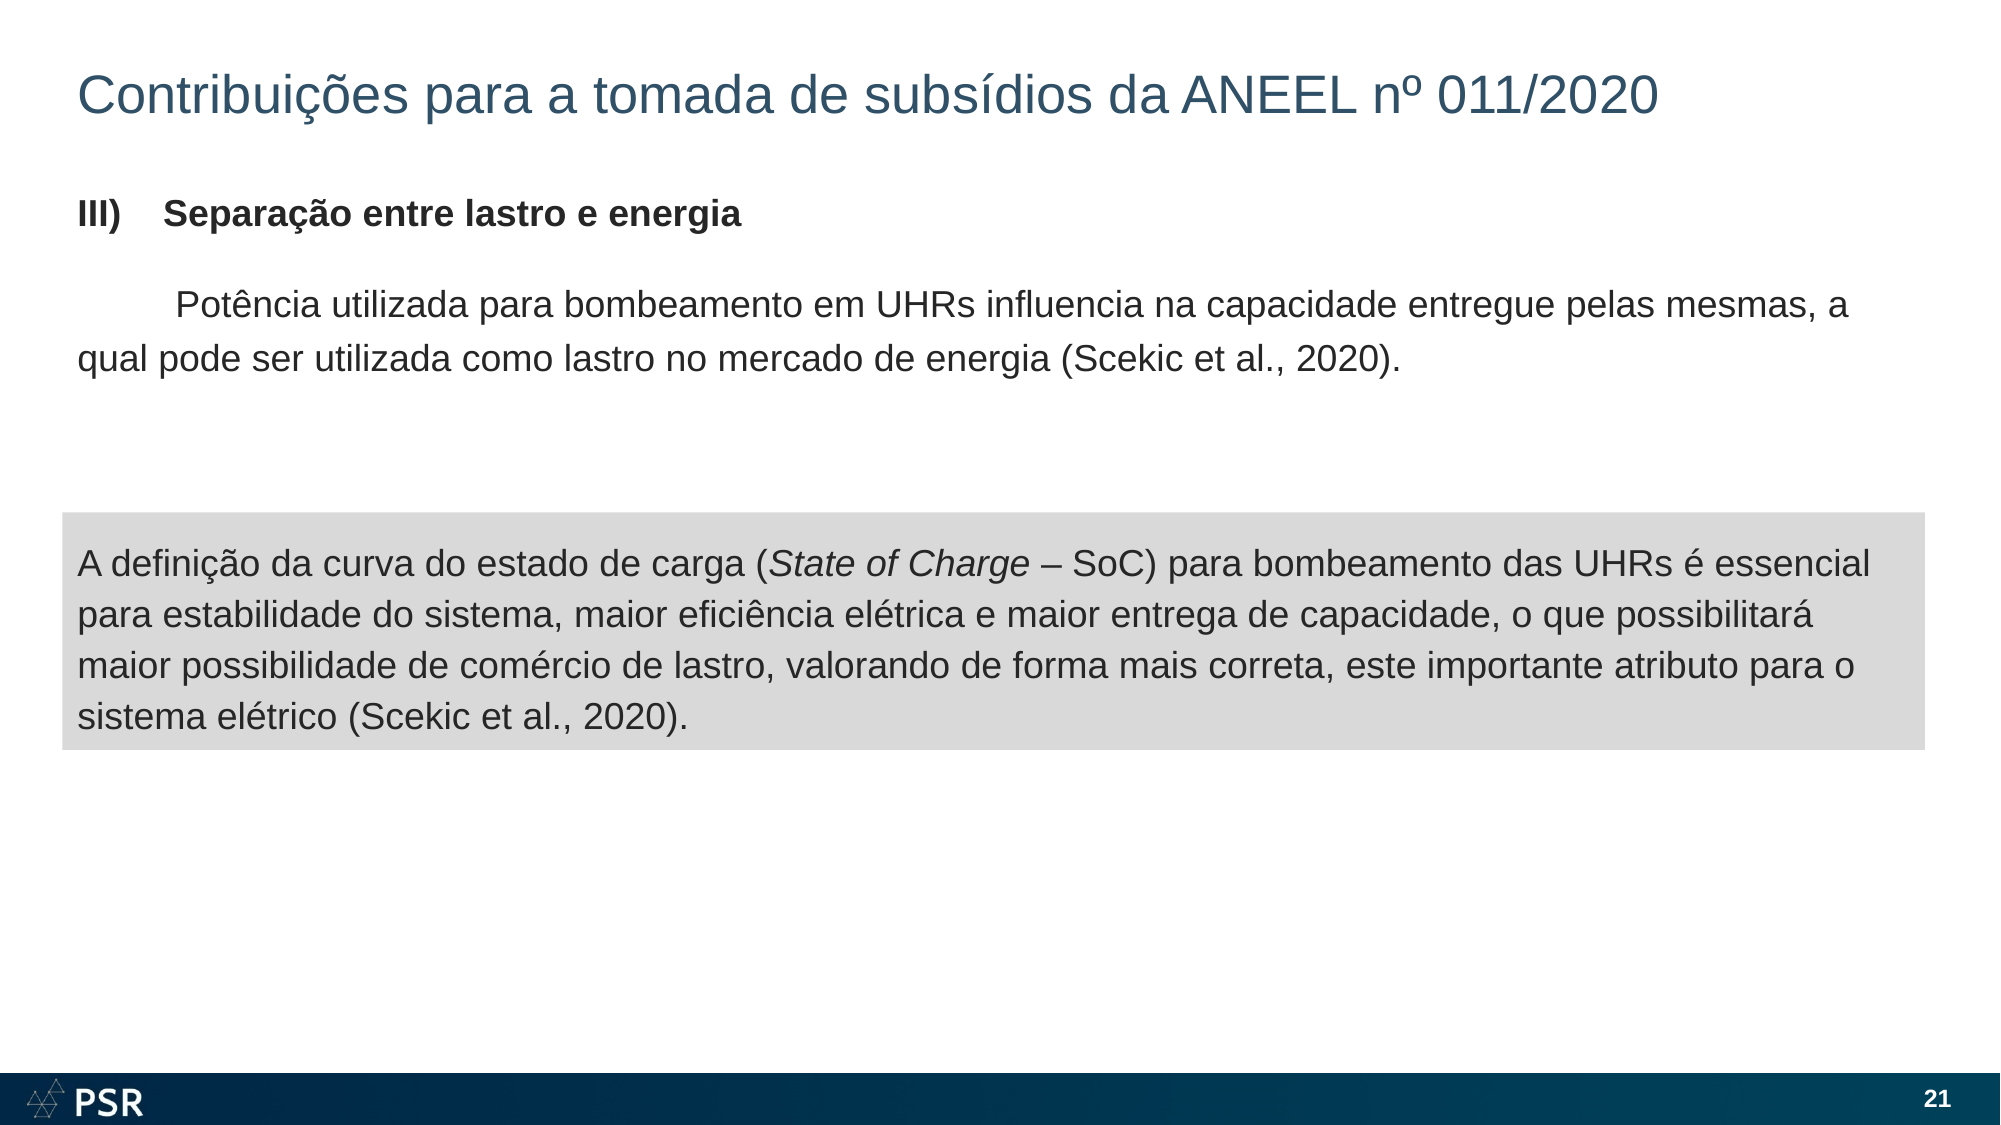

# Contribuições para a tomada de subsídios da ANEEL nº 011/2020
III)    Separação entre lastro e energia
       Potência utilizada para bombeamento em UHRs influencia na capacidade entregue pelas mesmas, a qual pode ser utilizada como lastro no mercado de energia (Scekic et al., 2020).

A definição da curva do estado de carga (State of Charge – SoC) para bombeamento das UHRs é essencial para estabilidade do sistema, maior eficiência elétrica e maior entrega de capacidade, o que possibilitará maior possibilidade de comércio de lastro, valorando de forma mais correta, este importante atributo para o sistema elétrico (Scekic et al., 2020).

21